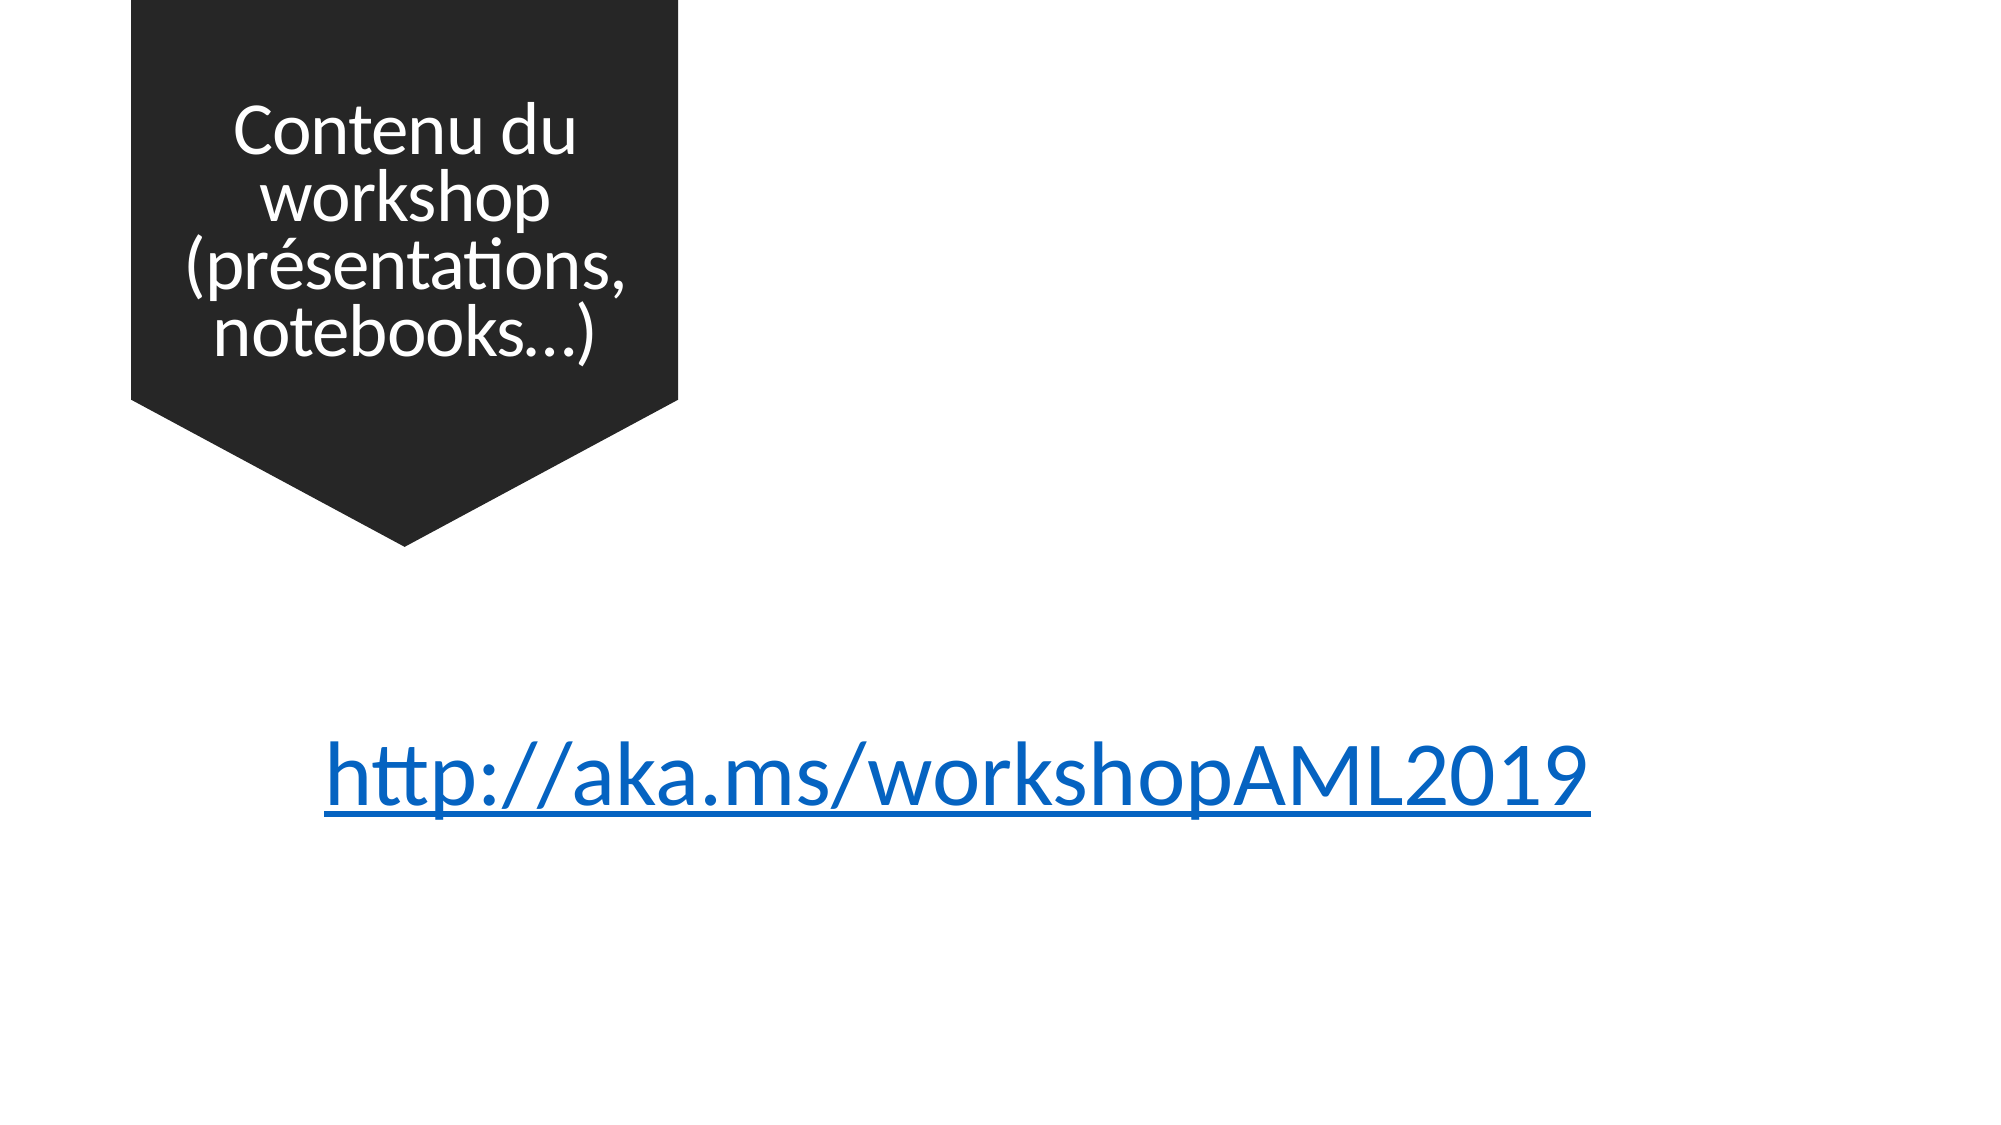

# Contenu du workshop (présentations, notebooks…)
http://aka.ms/workshopAML2019